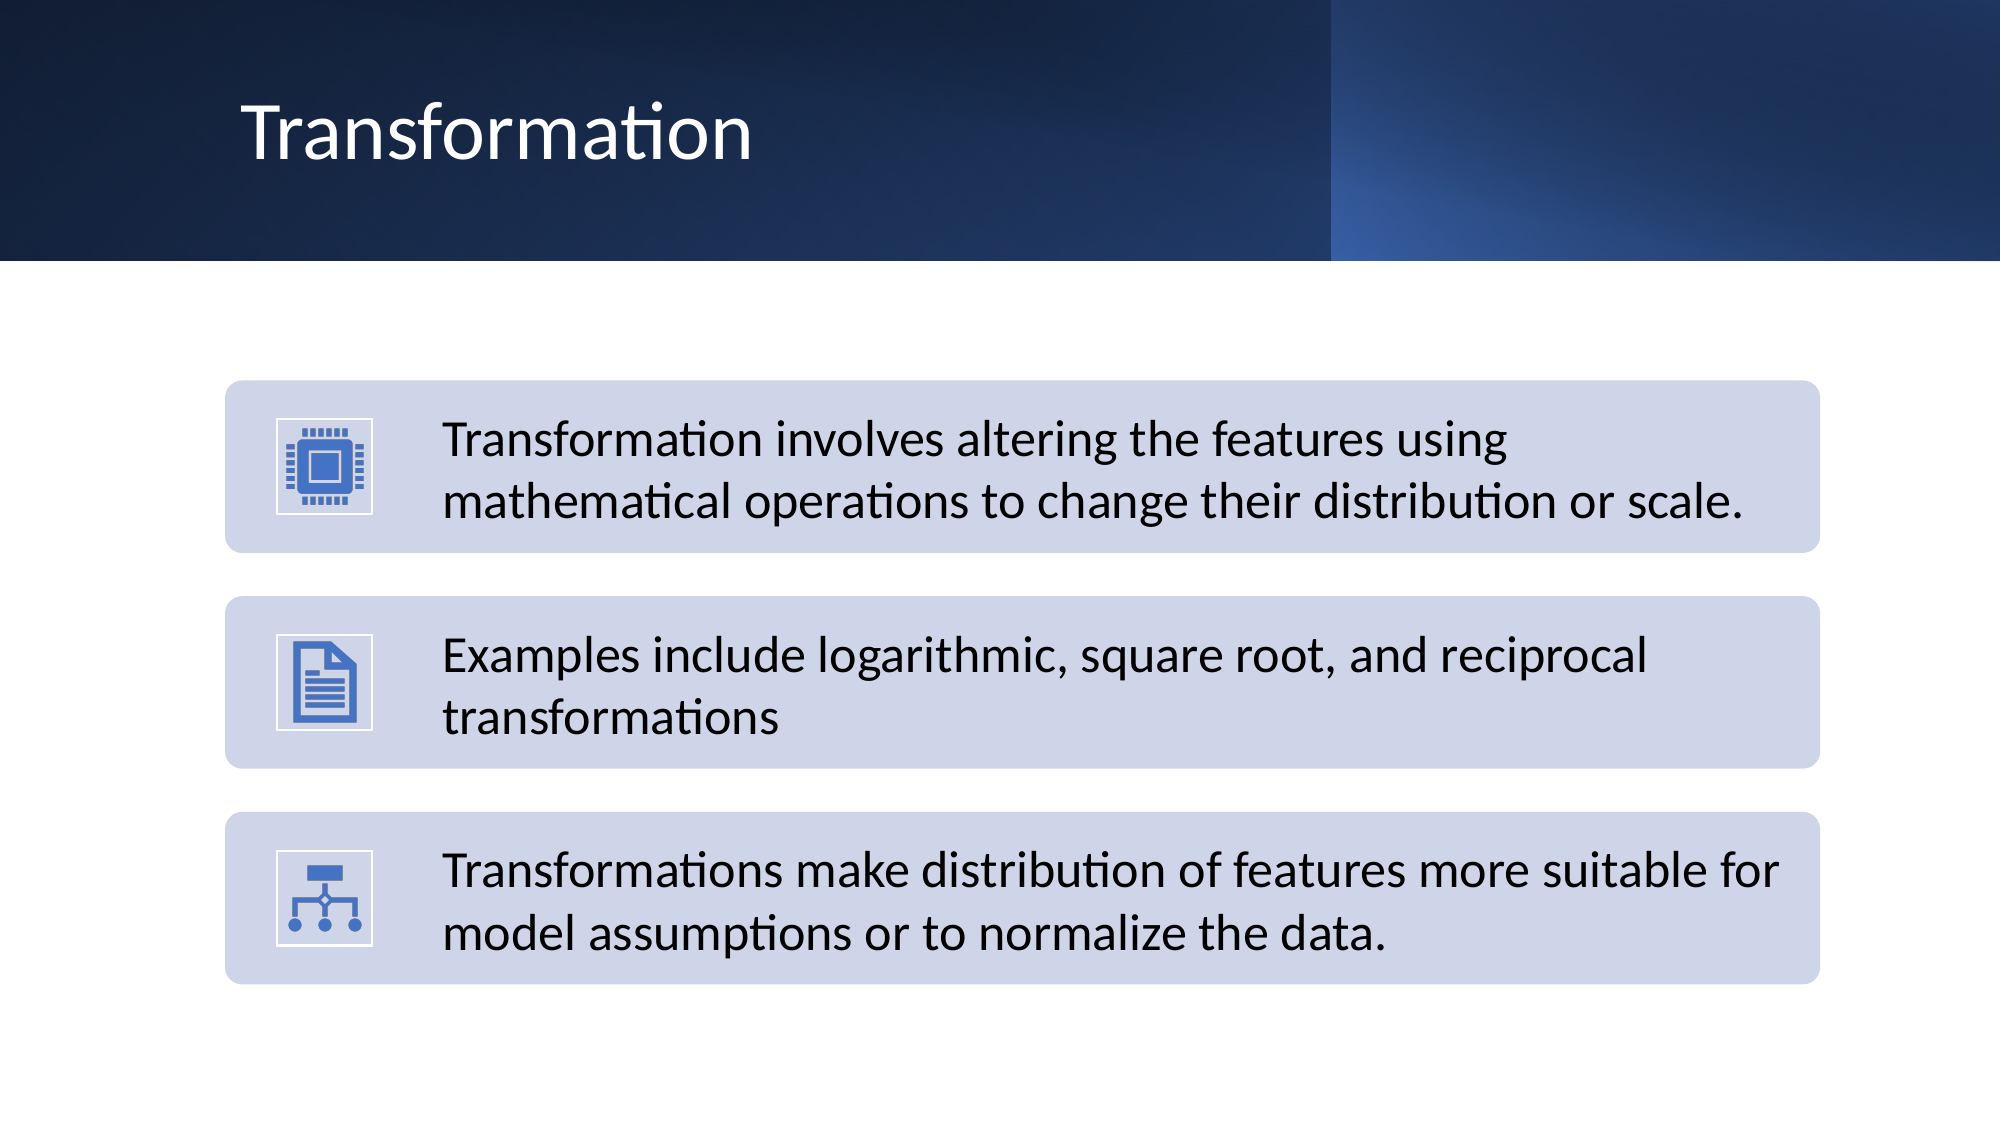

# Transformation
Transformation involves altering the features using mathematical operations to change their distribution or scale.
Examples include logarithmic, square root, and reciprocal transformations
Transformations make distribution of features more suitable for model assumptions or to normalize the data.
Feature Engineering
38